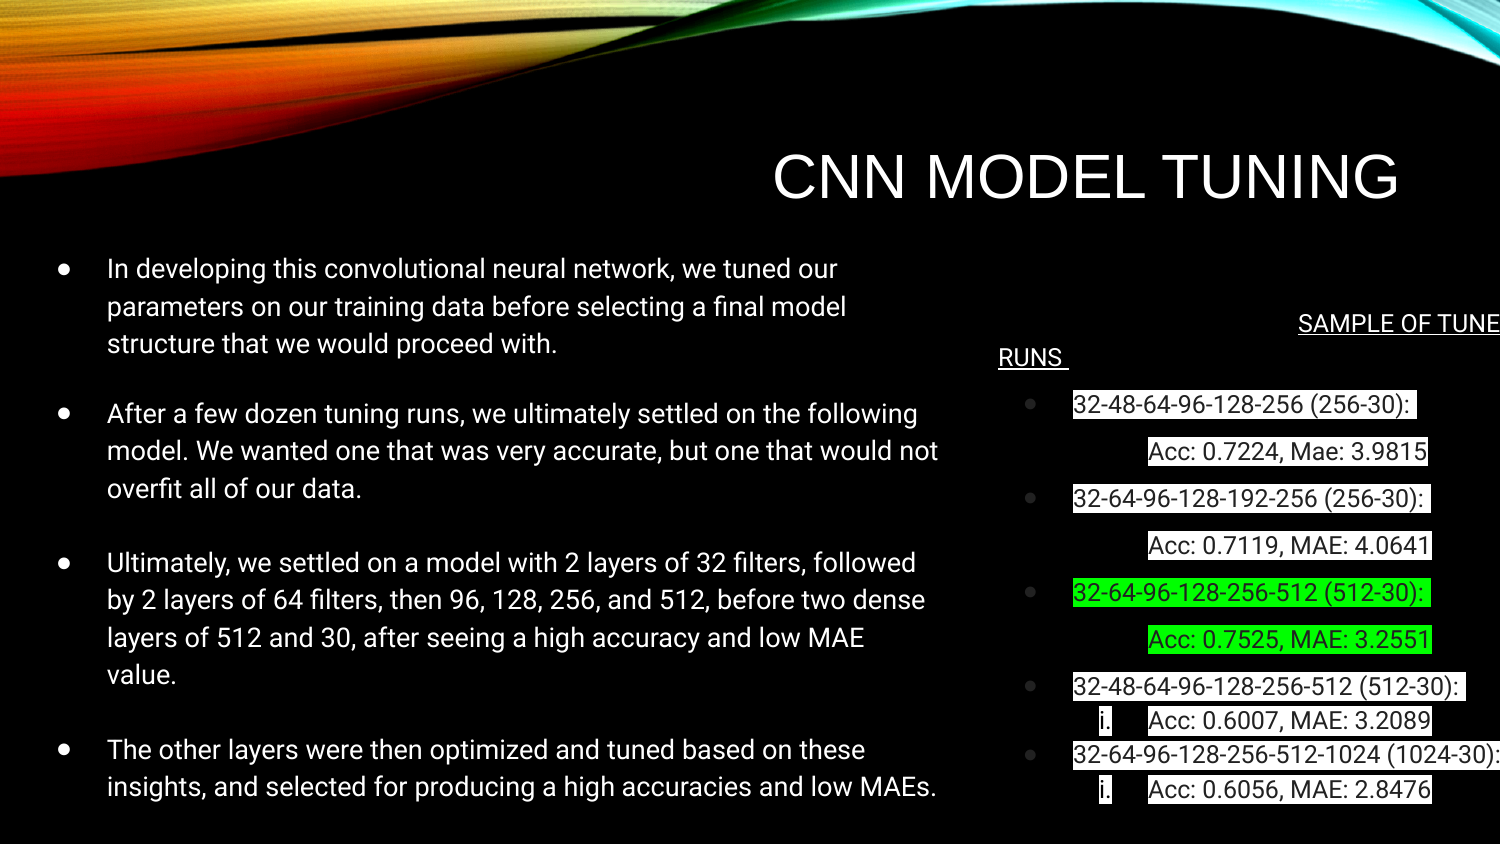

# CNN MODEL TUNING
In developing this convolutional neural network, we tuned our parameters on our training data before selecting a final model structure that we would proceed with.
After a few dozen tuning runs, we ultimately settled on the following model. We wanted one that was very accurate, but one that would not overfit all of our data.
Ultimately, we settled on a model with 2 layers of 32 filters, followed by 2 layers of 64 filters, then 96, 128, 256, and 512, before two dense layers of 512 and 30, after seeing a high accuracy and low MAE value.
The other layers were then optimized and tuned based on these insights, and selected for producing a high accuracies and low MAEs.
		SAMPLE OF TUNED RUNS
32-48-64-96-128-256 (256-30):
Acc: 0.7224, Mae: 3.9815
32-64-96-128-192-256 (256-30):
Acc: 0.7119, MAE: 4.0641
32-64-96-128-256-512 (512-30):
Acc: 0.7525, MAE: 3.2551
32-48-64-96-128-256-512 (512-30):
Acc: 0.6007, MAE: 3.2089
32-64-96-128-256-512-1024 (1024-30):
Acc: 0.6056, MAE: 2.8476